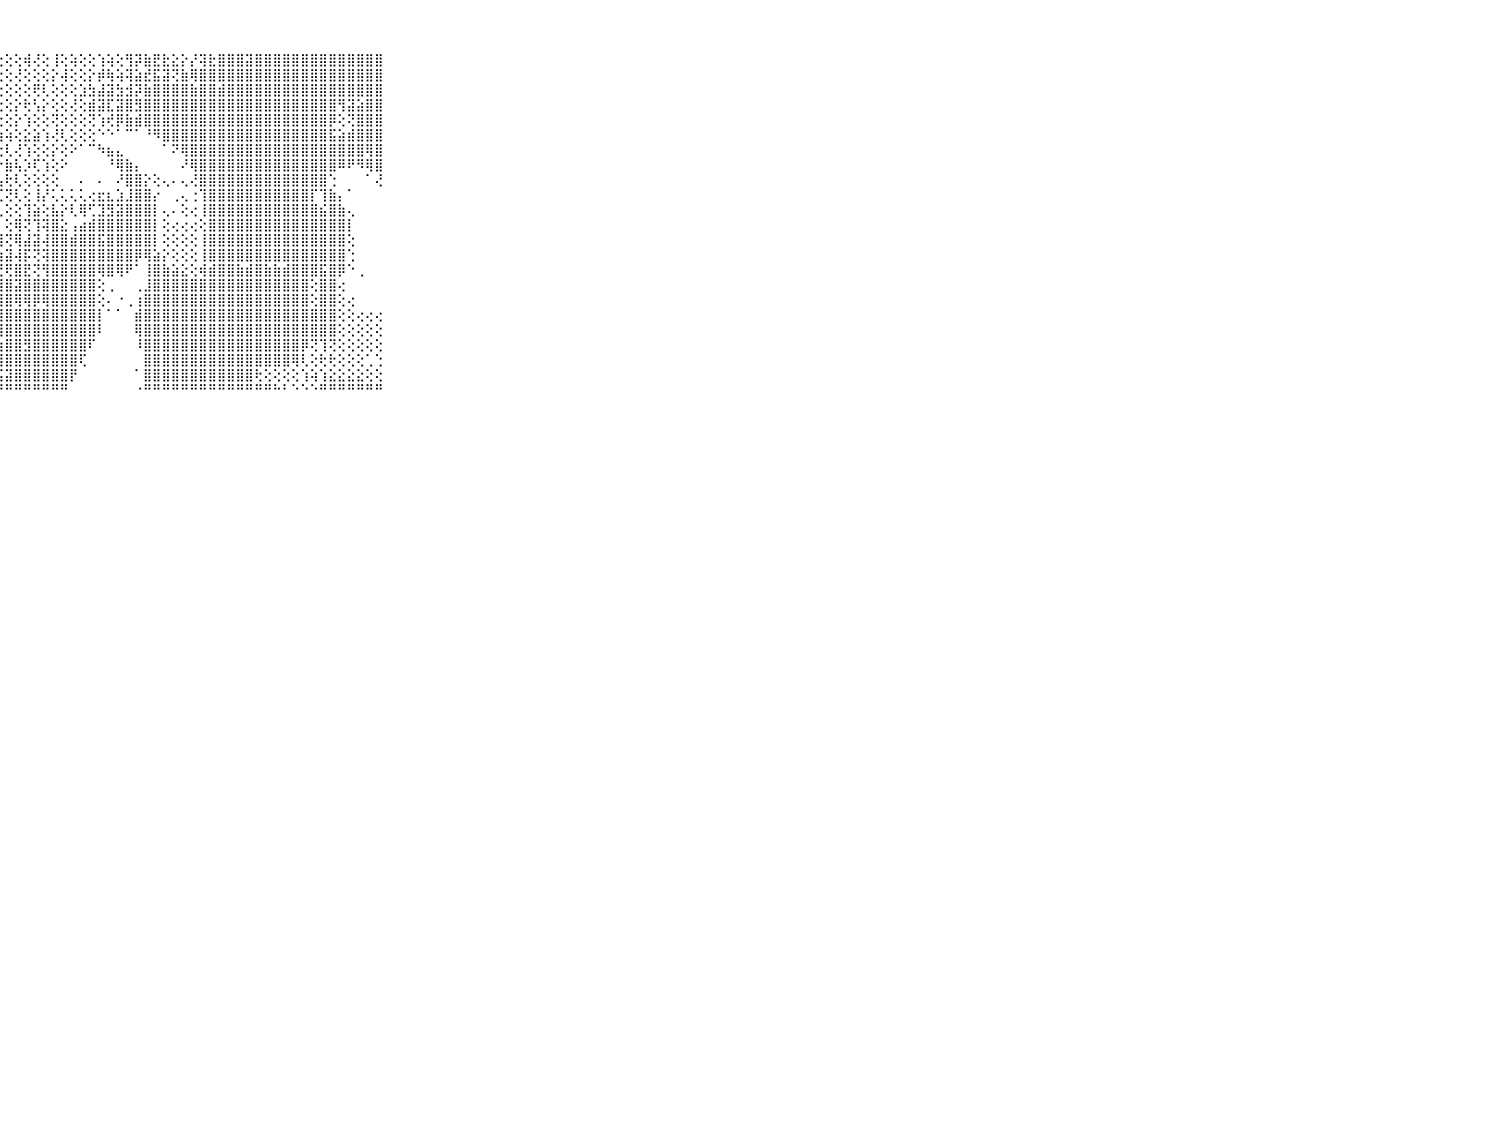

⠀⠀⠀⠀⠀⠀⠀⠀⠀⠀⠀⢅⢕⢕⢕⢕⢕⢕⢕⢕⢕⢕⢕⢕⢕⢕⢕⢕⢕⢕⢾⢜⢕⢸⢕⢵⢕⢕⢱⢵⢕⢻⡽⣷⣟⣗⣕⡕⡜⢽⣗⣿⣿⣿⣽⣿⣿⣿⣿⣿⣿⣿⣿⣿⣿⣿⣿⣿⣿⠀⠀⠀⠀⠀⠀⠀⠀⠀⠀⠀⠀
⠀⠀⠀⠀⠀⠀⠀⠀⠀⠀⠀⢕⢕⢕⢕⢕⢕⢕⢕⢕⢕⢕⢗⢕⢕⢕⢕⢕⢕⢜⢕⢕⢕⡕⢼⢕⢕⡕⡾⢷⢵⢽⣵⣞⣯⣽⢝⣷⢿⣿⣿⣿⣿⣿⣿⣿⣿⣿⣿⣿⣿⣿⣿⣿⣿⣿⣿⣿⣿⠀⠀⠀⠀⠀⠀⠀⠀⠀⠀⠀⠀
⠀⠀⠀⠀⠀⠀⠀⠀⠀⠀⠀⢱⢕⢕⢕⢕⢕⢱⢕⢕⢕⢕⢕⢕⢕⢜⢕⢕⢕⢕⢕⢟⢇⢕⢕⢕⣱⣳⣼⣽⣳⣺⡽⣷⣿⣿⣿⣿⣷⣿⣿⣾⣿⣿⣿⣿⣿⣿⣿⣿⣿⣿⣿⣿⣿⣿⣿⣿⣿⠀⠀⠀⠀⠀⠀⠀⠀⠀⠀⠀⠀
⠀⠀⠀⠀⠀⠀⠀⠀⠀⠀⠀⢕⢕⢕⢱⡕⢕⢕⢕⢕⢕⢕⢱⢕⢕⢕⢕⢕⢕⡕⢗⢣⡕⢕⢕⢜⢕⣾⣽⣏⣽⣿⣻⣿⣿⣿⣿⣿⣿⣿⣿⣿⣿⣿⣿⣿⣿⣿⣿⣿⣿⣿⣿⣿⢻⣽⣵⣿⣿⠀⠀⠀⠀⠀⠀⠀⠀⠀⠀⠀⠀
⠀⠀⠀⠀⠀⠀⠀⠀⠀⠀⠀⢜⢕⡕⢕⢕⢕⢕⢕⢕⢱⣵⢇⢕⢕⢕⢕⢕⢕⡕⢱⢕⢕⢝⢕⢕⢕⢝⢱⢞⡿⣷⣾⣿⣿⣿⣿⣿⣿⣿⣿⣿⣿⣿⣿⣿⣿⣿⣿⣿⣿⣿⣿⡿⢕⢝⣿⣿⣿⠀⠀⠀⠀⠀⠀⠀⠀⠀⠀⠀⠀
⠀⠀⠀⠀⠀⠀⠀⠀⠀⠀⠀⢕⢕⢕⢕⢕⢜⢕⢕⢜⢟⢜⢹⣵⣵⢕⢕⢱⢵⢕⣕⣵⢱⢜⢇⢕⢕⢕⠑⠑⠁⠉⠁⠘⠻⣿⣿⣿⣿⣿⣿⣿⣿⣿⣿⣿⣿⣿⣿⣿⣿⣿⣿⣯⣵⣾⣿⣿⣿⠀⠀⠀⠀⠀⠀⠀⠀⠀⠀⠀⠀
⠀⠀⠀⠀⠀⠀⠀⠀⠀⠀⠀⠕⢞⣿⣧⢕⢱⣵⣕⣷⣷⣿⣇⢕⢕⡱⢷⢗⢇⢜⢱⢕⢕⡕⢕⠕⠁⠉⠳⣦⣄⠀⠀⠀⠀⠁⠝⢿⣿⣿⣿⣿⣿⣿⣿⣿⣿⣿⣿⣿⣿⣿⣿⣿⣿⣿⣿⢿⣿⠀⠀⠀⠀⠀⠀⠀⠀⠀⠀⠀⠀
⠀⠀⠀⠀⠀⠀⠀⠀⠀⠀⠀⢀⢜⣽⣿⡧⢽⢽⡟⣿⣝⣗⢕⣕⢵⡕⢝⡕⣷⢧⡱⢏⢱⢕⠕⠀⠀⠀⠀⠘⢿⣷⡄⠀⠀⠀⠀⠜⢿⣿⣿⣿⣿⣿⣿⣿⣿⣿⣿⣿⣿⣿⣿⣿⠿⠟⠻⢿⣿⠀⠀⠀⠀⠀⠀⠀⠀⠀⠀⠀⠀
⠀⠀⠀⠀⠀⠀⠀⠀⠀⠀⠀⢕⢕⢿⡿⣿⣞⣗⣳⡿⣿⣿⣿⣧⢯⣱⣾⢧⢗⢇⢕⢕⢕⢕⠀⠀⠄⠀⠄⠀⠜⣿⣿⡕⢕⢄⠄⢄⢜⣿⣿⣿⣿⣿⣿⣿⣿⣿⣿⣿⣿⣿⣿⢑⠀⠀⠀⠁⢜⠀⠀⠀⠀⠀⠀⠀⠀⠀⠀⠀⠀
⠀⠀⠀⠀⠀⠀⠀⠀⠀⠀⠀⢕⢕⢗⣗⣞⣳⣞⡹⢷⢞⣿⣽⣝⣟⣗⢗⣏⢝⢇⢕⢸⡜⢅⢅⢅⢅⢔⣖⣆⣱⣸⣿⣿⡔⠀⢀⢄⢐⢹⣿⣿⣿⣿⣿⣿⣿⣿⣿⣿⣿⡏⢹⣷⡄⠁⠀⠀⠀⠀⠀⠀⠀⠀⠀⠀⠀⠀⠀⠀⠀
⠀⠀⠀⠀⠀⠀⠀⠀⠀⠀⠀⢕⢕⣵⢕⢱⣇⣕⢹⣝⣝⣽⢟⣕⢗⣇⡗⢇⢕⢕⢹⣵⢕⣧⡕⢇⢿⢋⣹⣻⣽⣿⣿⣿⡇⢄⠄⢕⢔⢸⣿⣿⣿⣿⣿⣿⣿⣿⣿⣿⣿⣿⣮⣿⣷⢄⠀⠀⠀⠀⠀⠀⠀⠀⠀⠀⠀⠀⠀⠀⠀
⠀⠀⠀⠀⠀⠀⠀⠀⠀⠀⠀⢕⢕⢱⢕⢽⢝⣝⢝⢝⣝⣝⣜⣗⣗⣞⢟⡇⢕⢿⢝⢹⢽⣿⣕⢠⣴⣾⣿⣿⣿⣿⣿⣿⡇⢕⢔⢔⢔⢕⣿⣿⣿⣿⣿⣿⣿⣿⣿⣿⣿⣿⣿⣿⣿⡇⠀⠀⠀⠀⠀⠀⠀⠀⠀⠀⠀⠀⠀⠀⠀
⠀⠀⠀⠀⠀⠀⠀⠀⠀⠀⠀⢕⢕⢕⡕⢜⢜⣝⣕⣇⢕⣞⣕⣗⣗⢇⢇⢸⢝⢿⣼⣽⢼⣿⣿⣾⣿⣿⣯⣿⣿⣿⣿⣿⡇⢕⢕⢕⢕⢸⣿⣿⣿⣿⣿⣿⣿⣿⣿⣿⣿⣿⣿⣿⣿⢕⠀⠀⠀⠀⠀⠀⠀⠀⠀⠀⠀⠀⠀⠀⠀
⠀⠀⠀⠀⠀⠀⠀⠀⠀⠀⠀⢕⢕⡗⣗⡗⢗⢗⢟⡗⢗⢕⢇⢕⡟⢕⢱⢱⣽⢼⡯⢝⢽⣿⣿⣿⣿⣿⣿⣿⣿⣿⡿⢿⣵⡕⢕⢕⢕⢸⣿⣿⣿⣿⣿⣿⣿⣿⣿⣿⣿⣿⣿⣿⣿⢑⠀⠀⠀⠀⠀⠀⠀⠀⠀⠀⠀⠀⠀⠀⠀
⠀⠀⠀⠀⠀⠀⠀⠀⠀⠀⠀⠑⢜⢟⢜⡕⣗⡞⢕⣟⣕⣕⣇⣟⢟⣟⢟⢟⢟⣿⣟⢝⢻⣿⣿⣿⣿⣿⢿⣿⢿⠟⠁⢸⣿⣷⣵⣕⢕⢾⣾⣿⣿⣷⣾⣿⣷⣷⣾⣿⣿⣿⣯⣿⡿⠑⢀⠀⠀⠀⠀⠀⠀⠀⠀⠀⠀⠀⠀⠀⠀
⠀⠀⠀⠀⠀⠀⠀⠀⠀⠀⠀⢁⢕⢕⢧⣽⣽⣿⣿⣯⣽⡿⣽⡿⢿⣯⣿⣿⣿⣽⣿⣿⣿⣿⣿⣿⣿⣿⢕⢀⠀⠀⢀⣸⣿⣿⣿⣿⣿⣿⣿⣿⣿⣿⣿⣿⣿⣿⣿⣿⣿⢕⣿⣿⢔⠀⠀⠀⠀⠀⠀⠀⠀⠀⠀⠀⠀⠀⠀⠀⠀
⠀⠀⠀⠀⠀⠀⠀⠀⠀⠀⠀⢕⢕⢗⣾⣾⣺⣞⣾⣟⣿⣾⣿⣿⣿⣿⣿⣿⣿⢿⢿⡿⢿⣿⣿⣿⣿⣿⢕⠄⠐⢀⢰⣿⣿⣿⣿⣿⣿⣿⣿⣿⣿⣿⣿⣿⣿⣿⣿⣿⣿⢕⣿⣿⢕⢔⠀⠀⠀⠀⠀⠀⠀⠀⠀⠀⠀⠀⠀⠀⠀
⠀⠀⠀⠀⠀⠀⠀⠀⠀⠀⠀⢕⢼⢵⡼⡵⢾⣽⣿⣿⣿⣿⣾⣿⣿⣿⣿⣿⣿⣿⣿⣿⣿⣿⣿⣿⣿⣿⡇⠁⠁⠀⣾⣿⣿⣿⣿⣿⣿⣿⣿⣿⣿⣿⣿⣿⣿⣿⣿⣿⣿⣿⣿⣿⢕⢕⢔⢔⢔⠀⠀⠀⠀⠀⠀⠀⠀⠀⠀⠀⠀
⠀⠀⠀⠀⠀⠀⠀⠀⠀⠀⠀⢕⣗⣏⣿⣿⣿⣿⣿⡿⣿⣿⣿⣿⣿⣿⣿⣿⣿⣿⣿⣿⣿⣿⣿⣿⣿⣿⠇⠀⠀⠀⢿⣿⣿⣿⣿⣿⣿⣿⣿⣿⣿⣿⣿⣿⣿⣿⣿⣿⣿⣿⣿⣿⢕⢕⢕⢕⢕⠀⠀⠀⠀⠀⠀⠀⠀⠀⠀⠀⠀
⠀⠀⠀⠀⠀⠀⠀⠀⠀⠀⠀⢱⢜⢞⣿⣿⣿⣿⣿⣿⢿⣿⢿⣿⣿⢟⢗⣷⣿⣿⣻⣿⣿⣿⣿⣿⣿⠏⠀⠀⠀⠀⠸⣿⣿⣿⣿⣿⣿⣿⣿⣿⣿⣿⣿⣿⣿⣿⣿⣿⡿⢝⢹⢝⢕⢕⢕⢕⢕⠀⠀⠀⠀⠀⠀⠀⠀⠀⠀⠀⠀
⠀⠀⠀⠀⠀⠀⠀⠀⠀⠀⠀⢝⢿⣿⣿⣿⢿⣵⣗⣷⣷⣿⣿⣿⡿⢯⢽⣽⣿⣿⣿⣿⣿⣿⣿⣿⢏⠀⠀⠀⠀⠀⠀⣿⣿⣿⣿⣿⣿⣿⣿⣿⣿⣿⣿⣿⣿⣿⣿⢿⢇⢕⢗⢗⢕⢕⢕⢁⢑⠀⠀⠀⠀⠀⠀⠀⠀⠀⠀⠀⠀
⠀⠀⠀⠀⠀⠀⠀⠀⠀⠀⠀⢷⣷⣿⣻⣿⢿⡽⢽⢿⣵⢕⢕⣗⢳⣿⣿⣯⣽⣿⣿⣿⣿⣿⣿⡟⠀⠀⠀⠀⠀⠀⠁⣿⣿⣿⣿⣿⣿⣿⣿⣿⣿⣿⣿⢗⢕⢕⢕⢕⢱⢵⢱⣕⣕⣕⣕⢕⢕⠀⠀⠀⠀⠀⠀⠀⠀⠀⠀⠀⠀
⠀⠀⠀⠀⠀⠀⠀⠀⠀⠀⠀⠙⠙⠙⠑⠓⠚⠓⠓⠃⠙⠑⠚⠓⠛⠛⠛⠛⠛⠛⠛⠛⠛⠛⠛⠀⠀⠀⠀⠀⠀⠀⠐⠛⠛⠛⠛⠛⠛⠛⠛⠛⠛⠛⠛⠛⠛⠓⠃⠑⠑⠑⠛⠛⠛⠛⠛⠛⠛⠀⠀⠀⠀⠀⠀⠀⠀⠀⠀⠀⠀